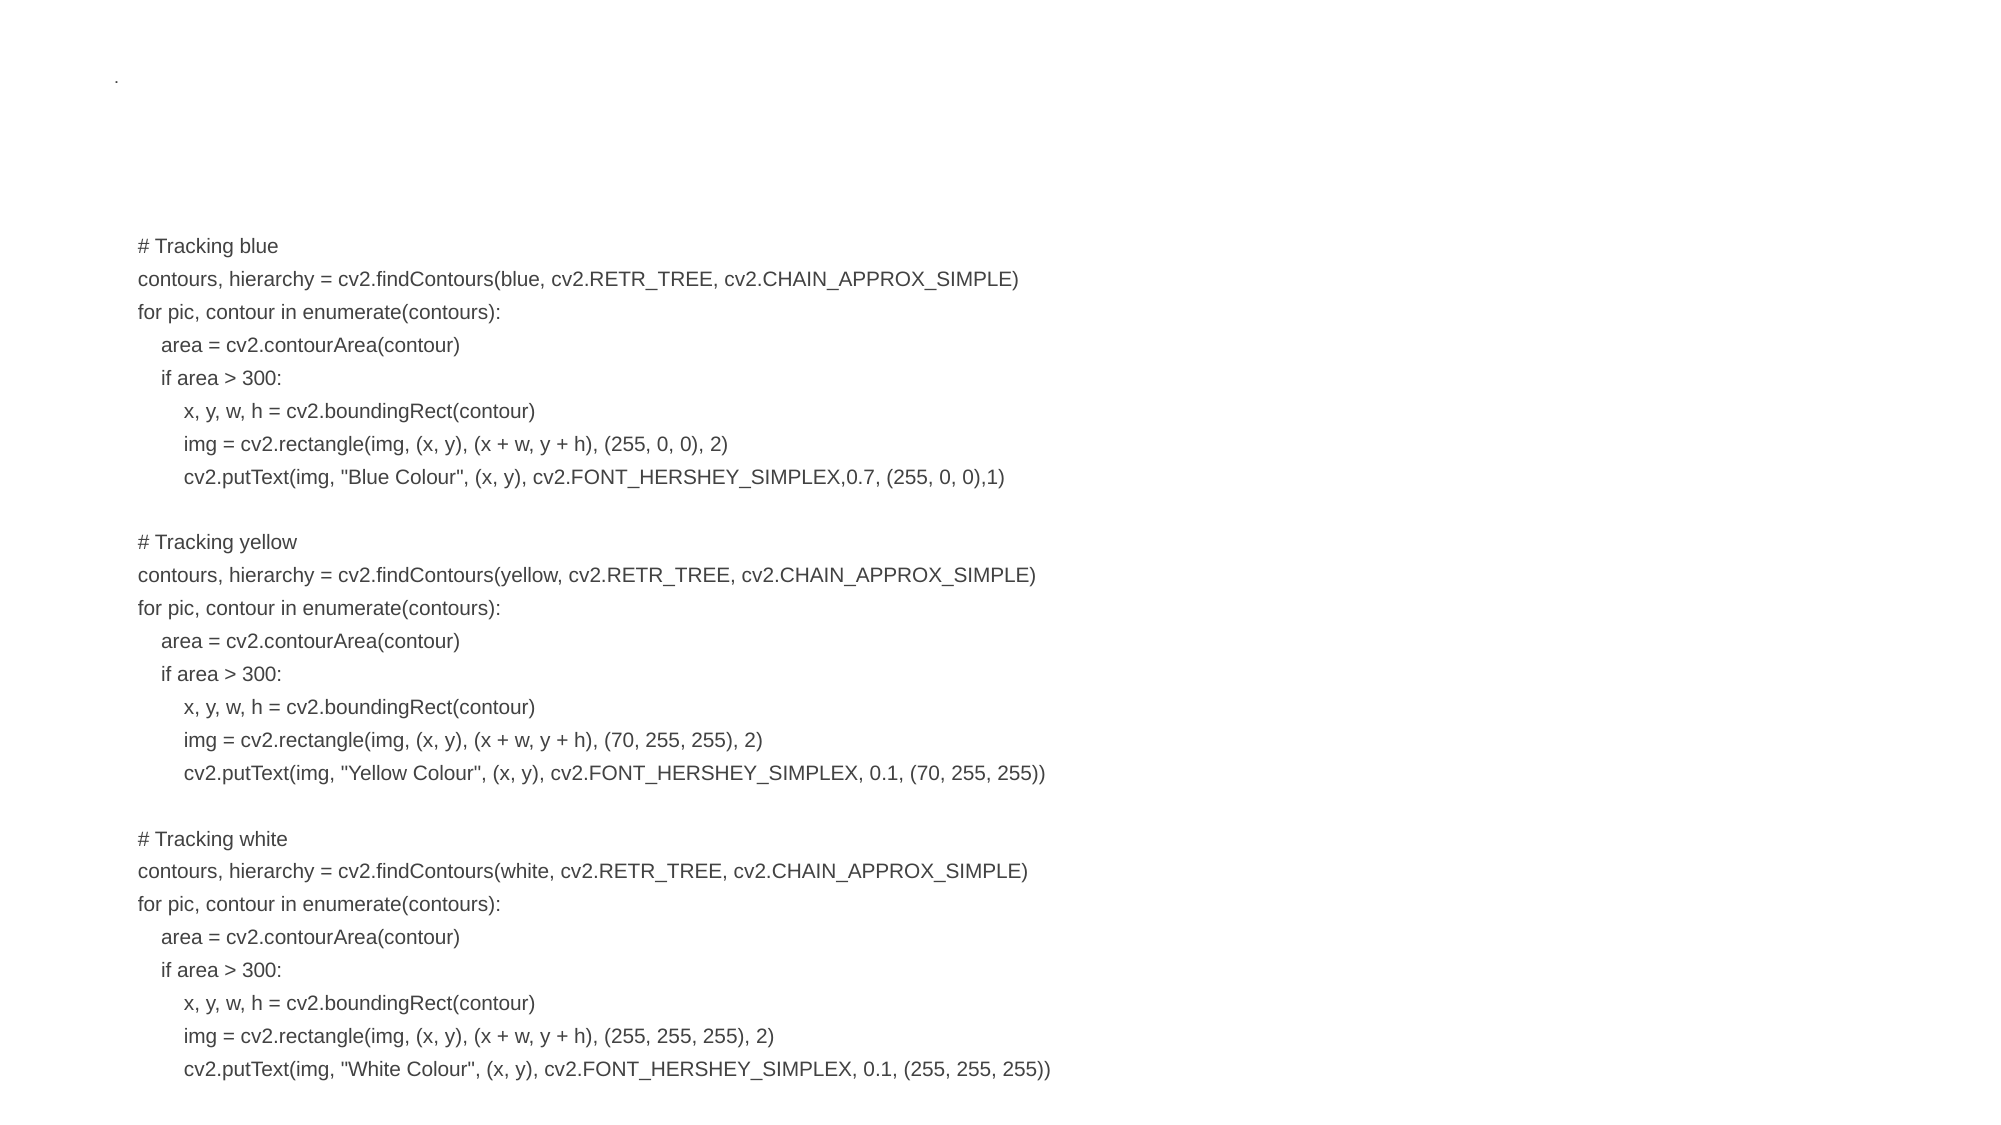

# .

    # Tracking blue
    contours, hierarchy = cv2.findContours(blue, cv2.RETR_TREE, cv2.CHAIN_APPROX_SIMPLE)
    for pic, contour in enumerate(contours):
        area = cv2.contourArea(contour)
        if area > 300:
            x, y, w, h = cv2.boundingRect(contour)
            img = cv2.rectangle(img, (x, y), (x + w, y + h), (255, 0, 0), 2)
            cv2.putText(img, "Blue Colour", (x, y), cv2.FONT_HERSHEY_SIMPLEX,0.7, (255, 0, 0),1)

    # Tracking yellow
    contours, hierarchy = cv2.findContours(yellow, cv2.RETR_TREE, cv2.CHAIN_APPROX_SIMPLE)
    for pic, contour in enumerate(contours):
        area = cv2.contourArea(contour)
        if area > 300:
            x, y, w, h = cv2.boundingRect(contour)
            img = cv2.rectangle(img, (x, y), (x + w, y + h), (70, 255, 255), 2)
            cv2.putText(img, "Yellow Colour", (x, y), cv2.FONT_HERSHEY_SIMPLEX, 0.1, (70, 255, 255))

    # Tracking white
    contours, hierarchy = cv2.findContours(white, cv2.RETR_TREE, cv2.CHAIN_APPROX_SIMPLE)
    for pic, contour in enumerate(contours):
        area = cv2.contourArea(contour)
        if area > 300:
            x, y, w, h = cv2.boundingRect(contour)
            img = cv2.rectangle(img, (x, y), (x + w, y + h), (255, 255, 255), 2)
            cv2.putText(img, "White Colour", (x, y), cv2.FONT_HERSHEY_SIMPLEX, 0.1, (255, 255, 255))